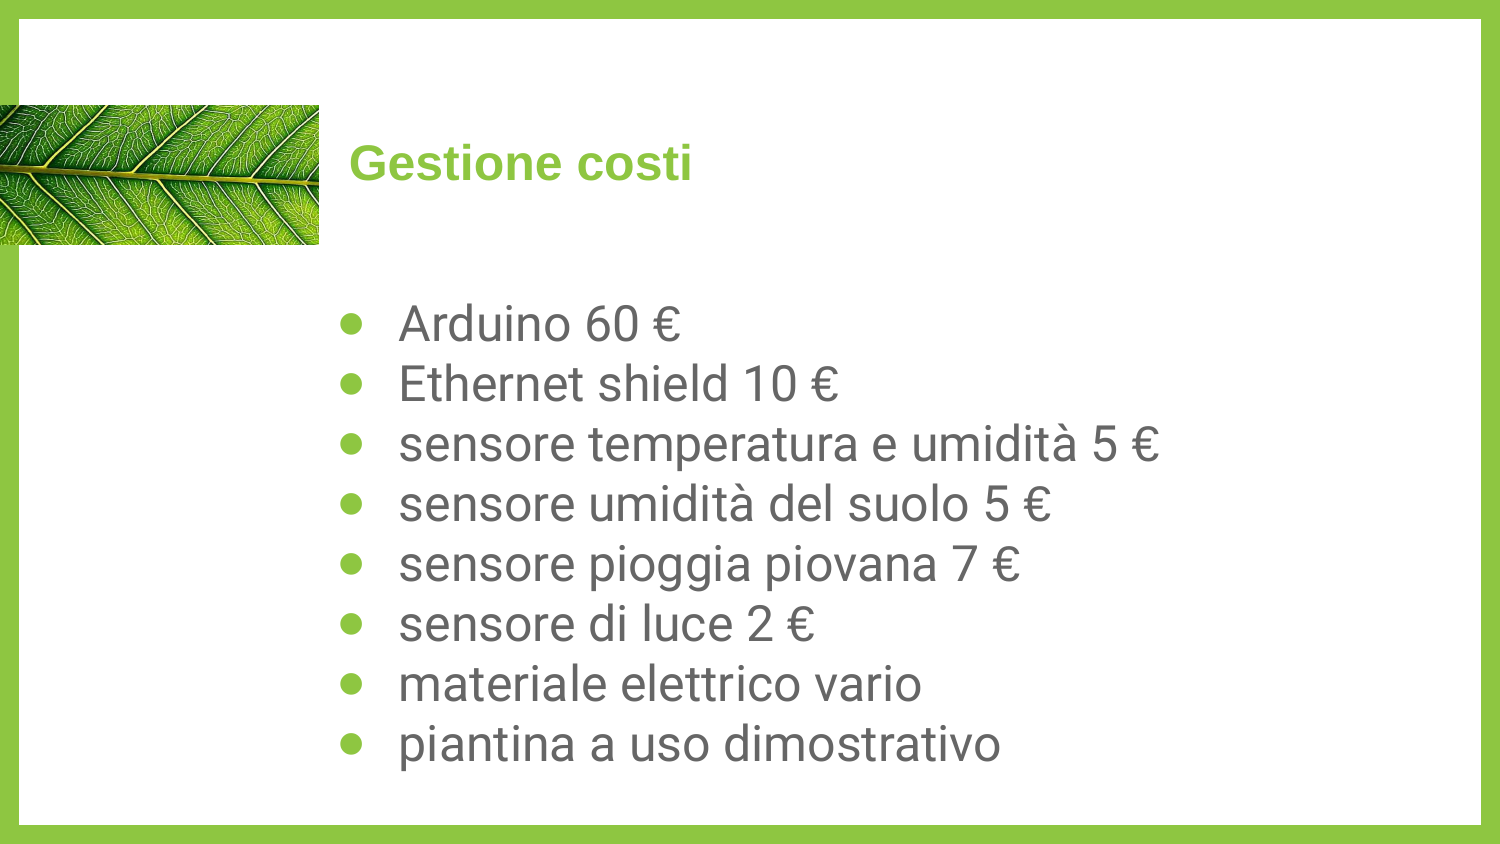

# Gestione costi

Arduino 60 €
Ethernet shield 10 €
sensore temperatura e umidità 5 €
sensore umidità del suolo 5 €
sensore pioggia piovana 7 €
sensore di luce 2 €
materiale elettrico vario
piantina a uso dimostrativo